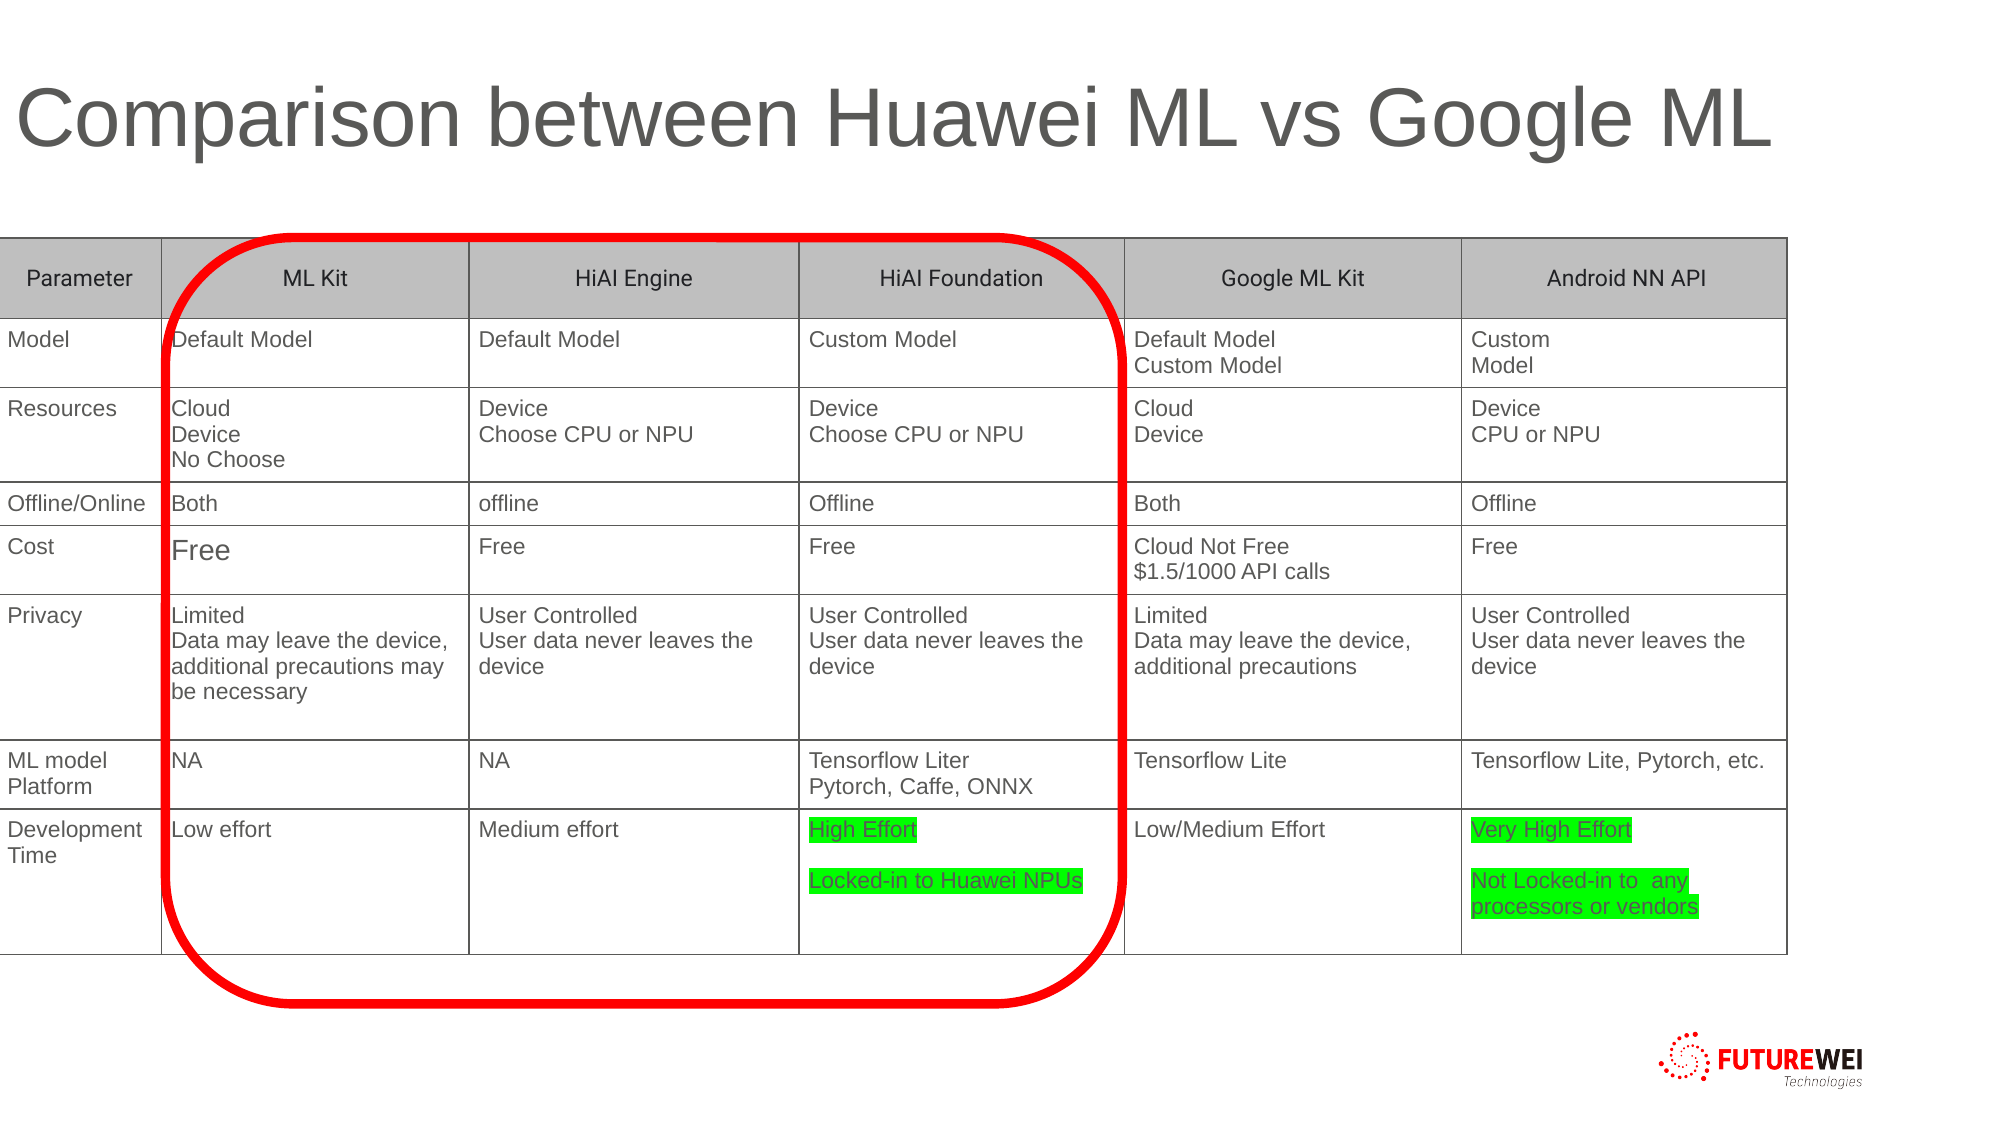

# Comparison between Huawei ML vs Google ML

| Parameter | ML Kit | HiAI Engine | HiAI Foundation | Google ML Kit | Android NN API |
| --- | --- | --- | --- | --- | --- |
| Model | Default Model | Default Model | Custom Model | Default Model Custom Model | Custom Model |
| Resources | Cloud Device No Choose | Device Choose CPU or NPU | Device Choose CPU or NPU | Cloud Device | Device CPU or NPU |
| Offline/Online | Both | offline | Offline | Both | Offline |
| Cost | Free | Free | Free | Cloud Not Free $1.5/1000 API calls | Free |
| Privacy | Limited Data may leave the device, additional precautions may be necessary | User Controlled User data never leaves the device | User Controlled User data never leaves the device | Limited Data may leave the device, additional precautions | User Controlled User data never leaves the device |
| ML model Platform | NA | NA | Tensorflow Liter Pytorch, Caffe, ONNX | Tensorflow Lite | Tensorflow Lite, Pytorch, etc. |
| Development Time | Low effort | Medium effort | High Effort Locked-in to Huawei NPUs | Low/Medium Effort | Very High Effort Not Locked-in to any processors or vendors |